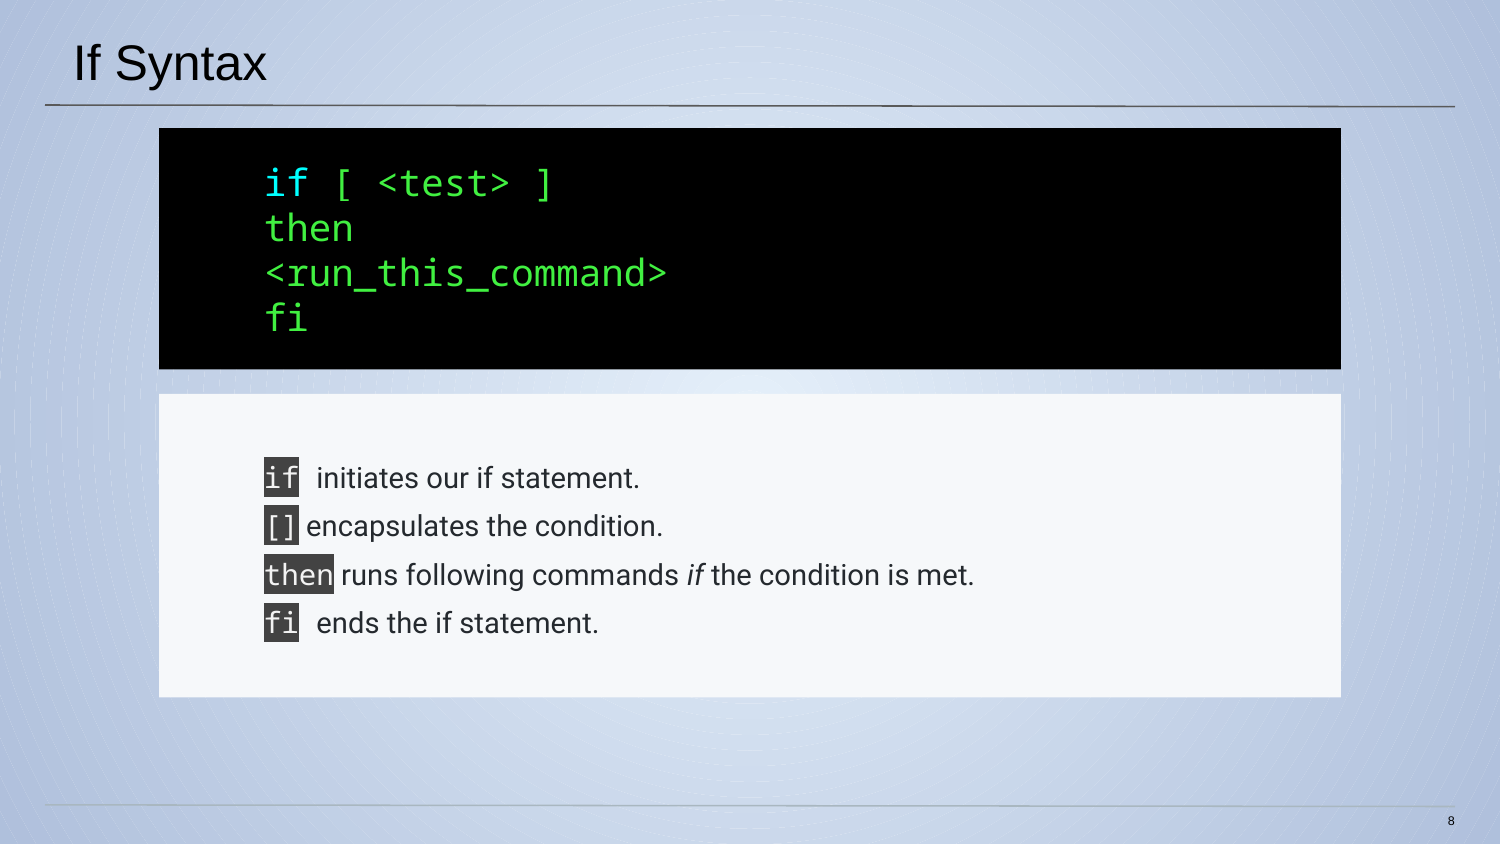

# If Syntax
if [ <test> ]
then
<run_this_command>
fi

if initiates our if statement.
[] encapsulates the condition.
then runs following commands if the condition is met.
fi ends the if statement.
8